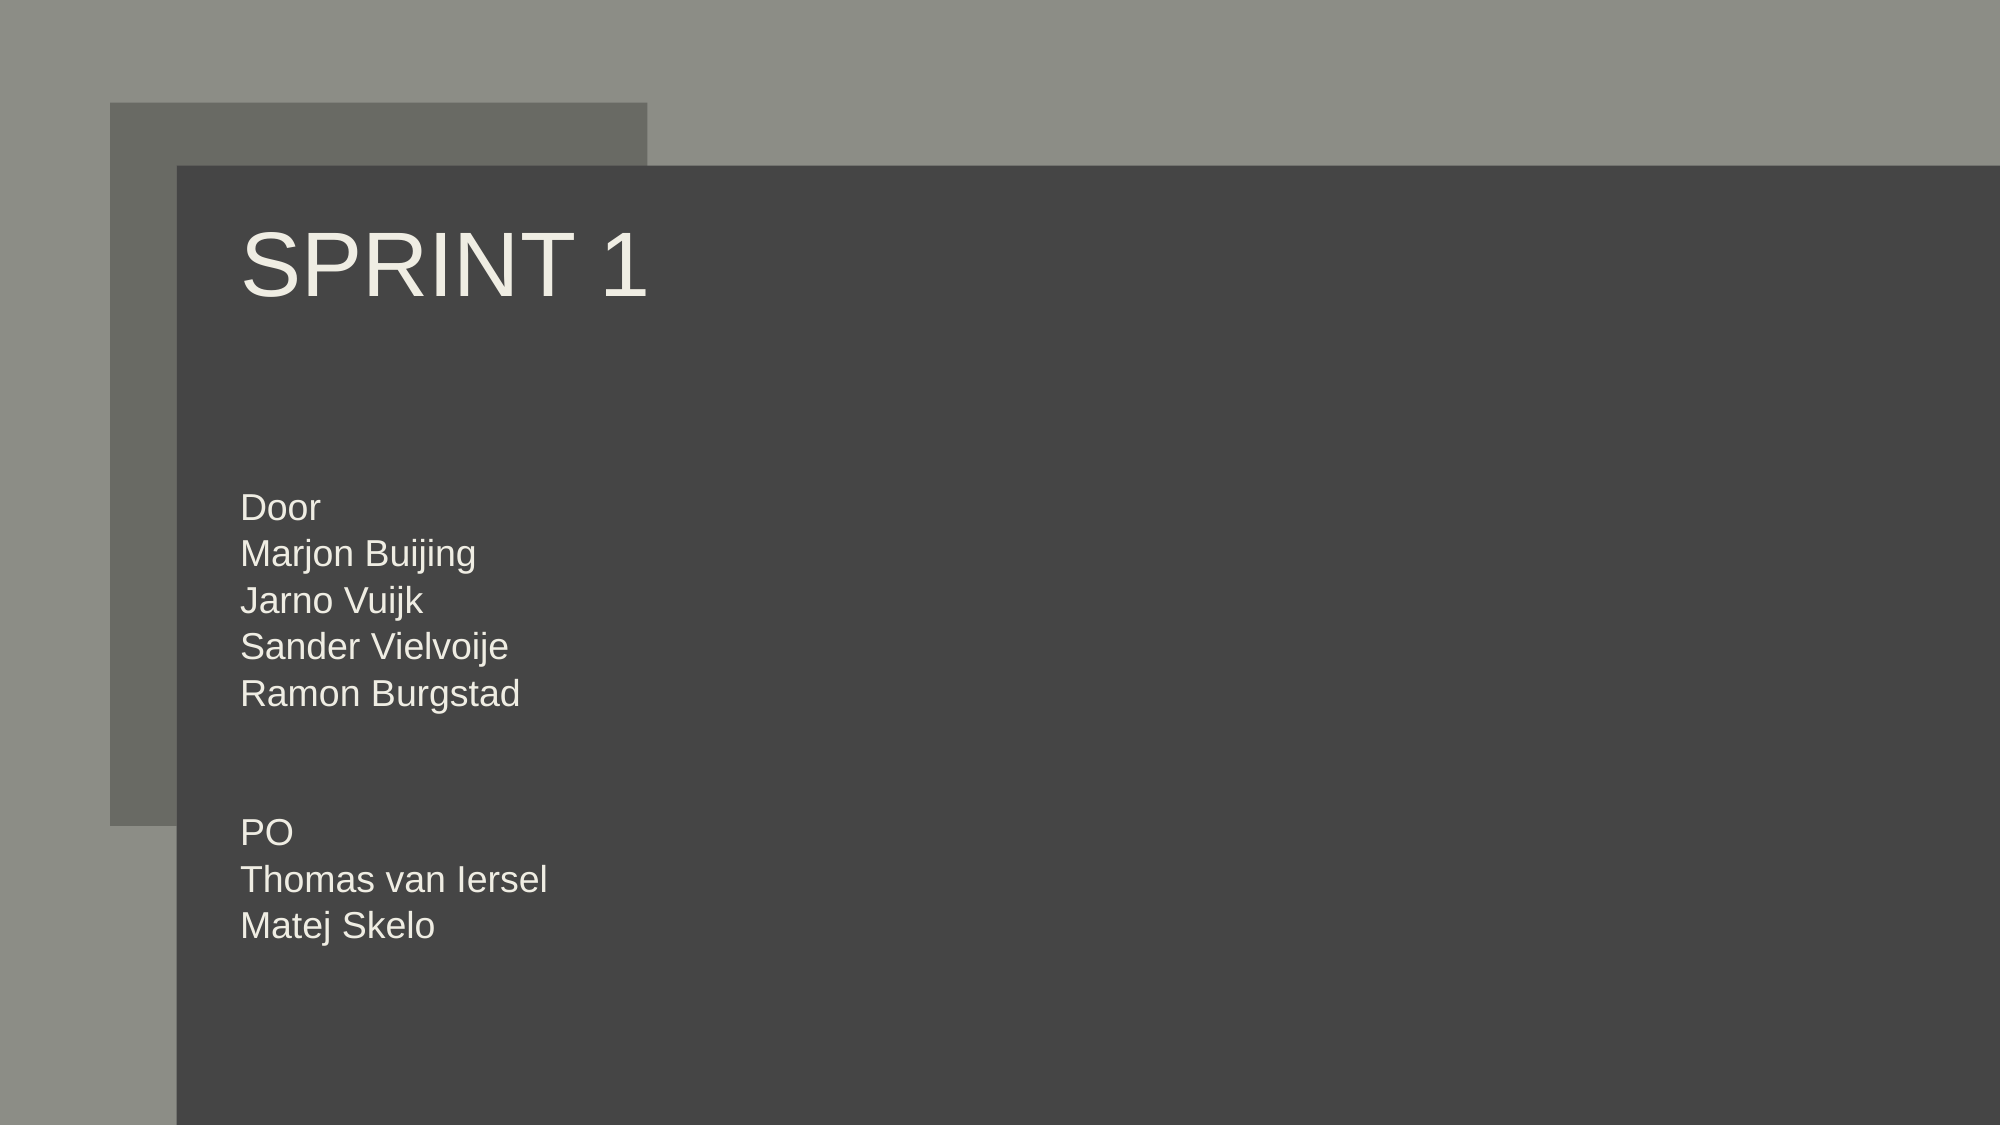

# Sprint 1
Door
Marjon Buijing
Jarno Vuijk
Sander Vielvoije
Ramon Burgstad

PO
Thomas van Iersel
Matej Skelo